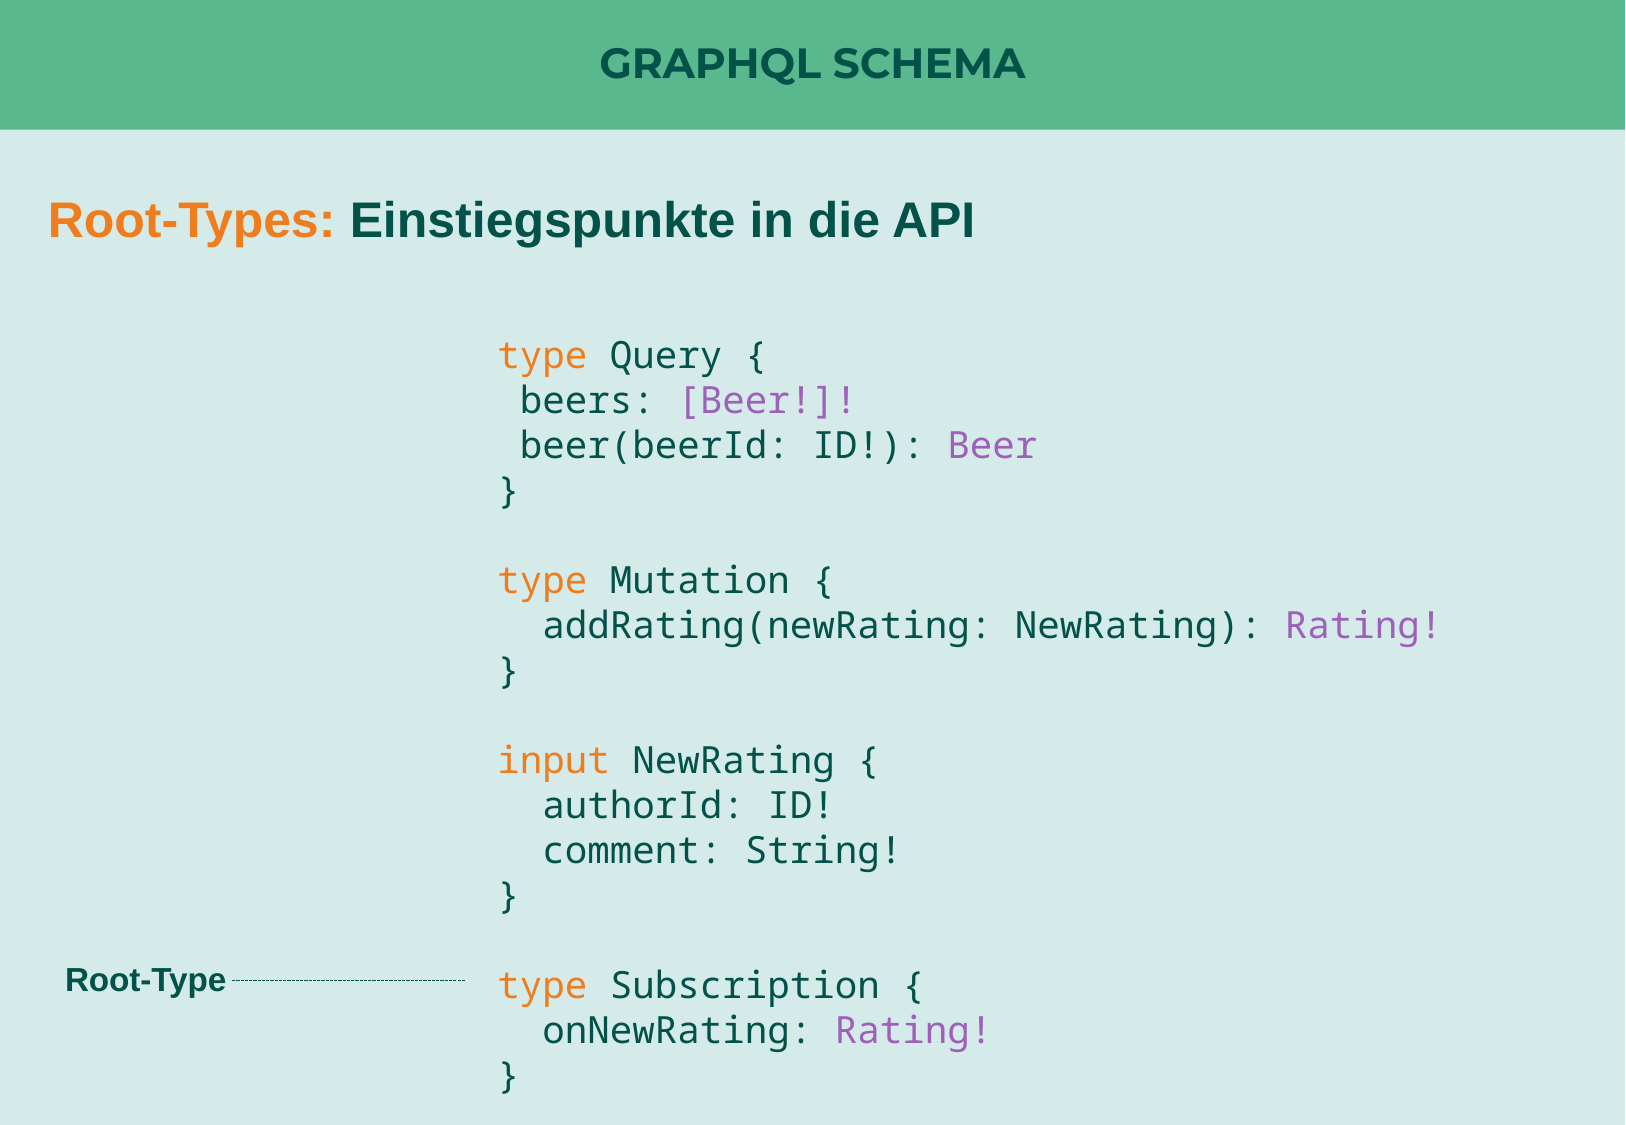

# GraphQL Schema
Root-Types: Einstiegspunkte in die API
type Query {
 beers: [Beer!]!
 beer(beerId: ID!): Beer
}

type Mutation {
  addRating(newRating: NewRating): Rating!
}

input NewRating {
  authorId: ID!
  comment: String!
}

type Subscription {
  onNewRating: Rating!
}

Root-Type